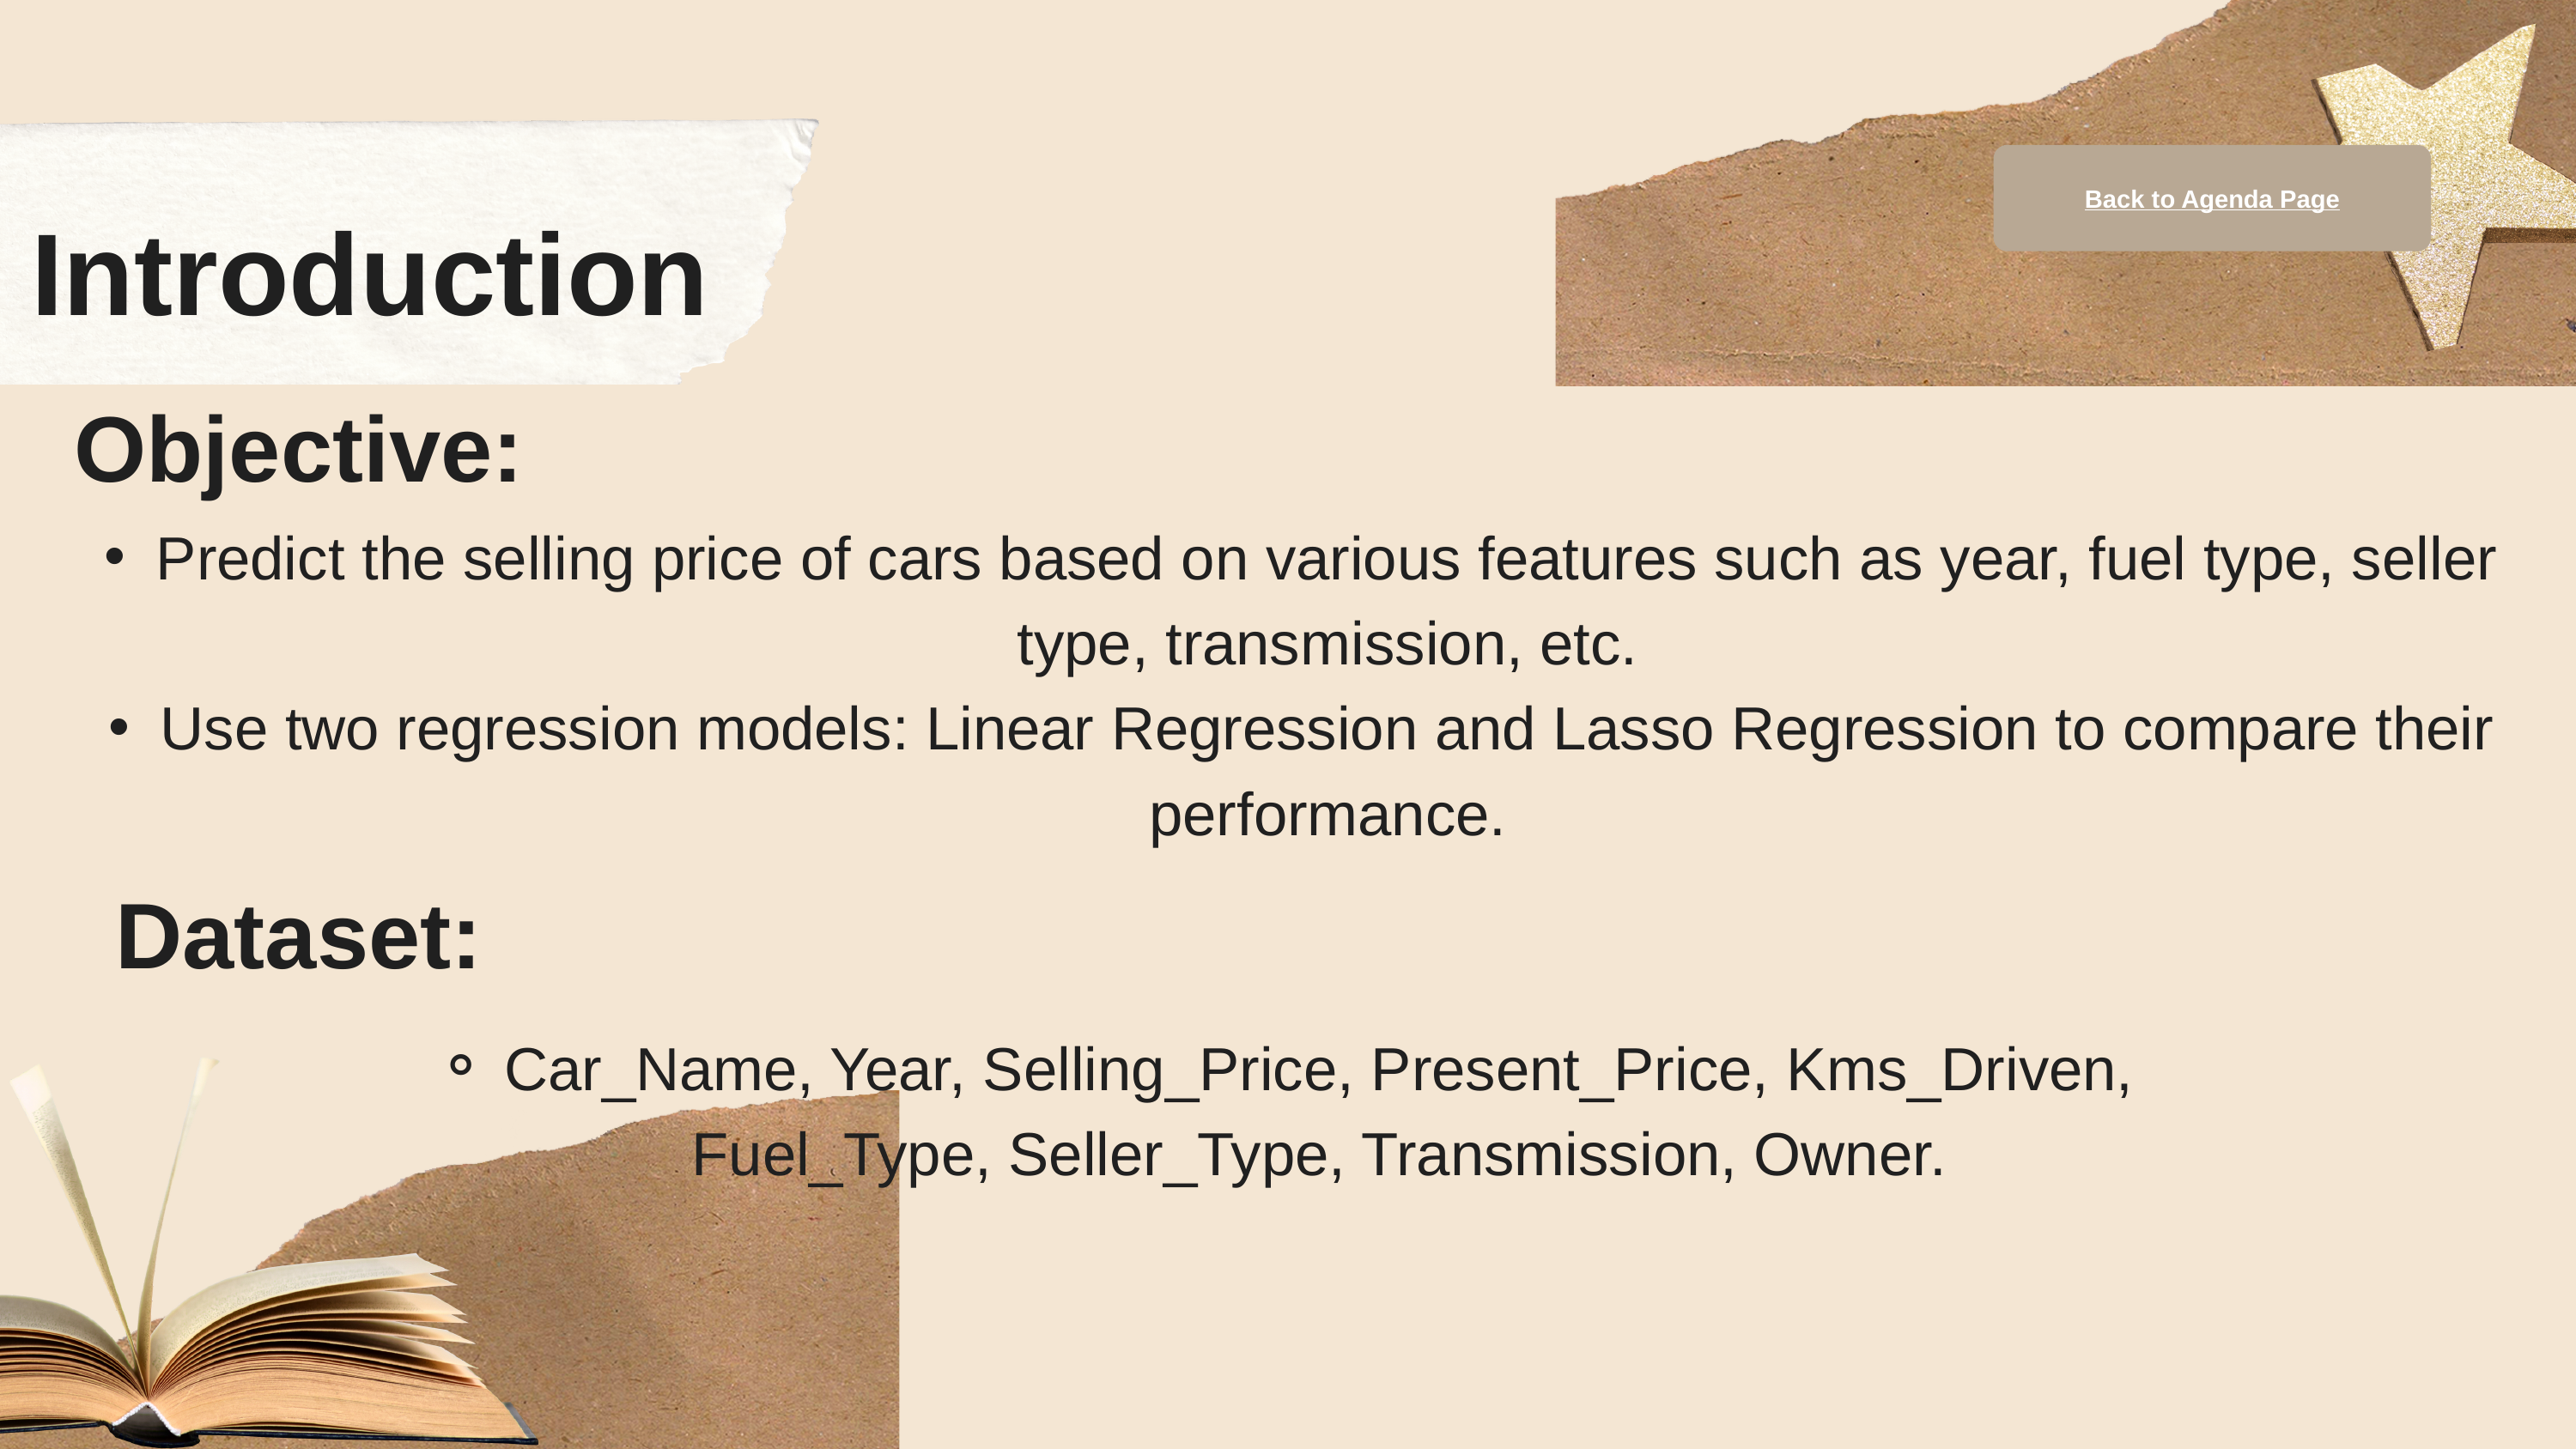

Back to Agenda Page
Introduction
Objective:
Predict the selling price of cars based on various features such as year, fuel type, seller type, transmission, etc.
Use two regression models: Linear Regression and Lasso Regression to compare their performance.

Dataset:
Car_Name, Year, Selling_Price, Present_Price, Kms_Driven, Fuel_Type, Seller_Type, Transmission, Owner.